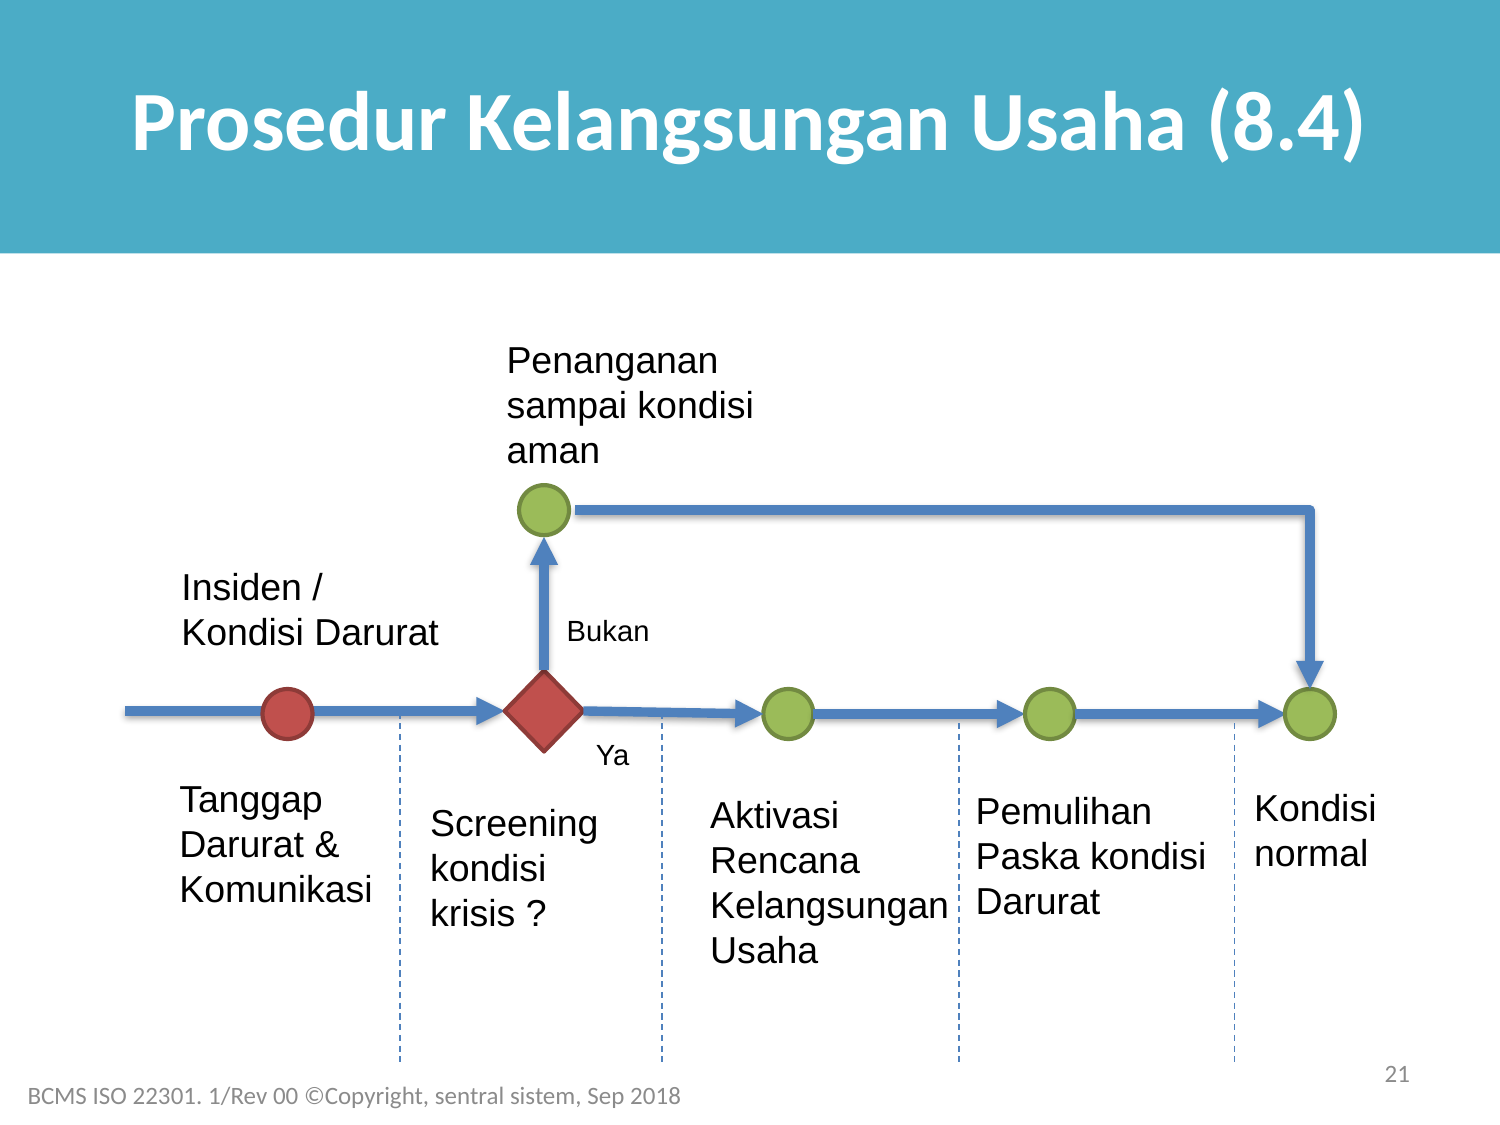

# Prosedur Kelangsungan Usaha (8.4)
Penanganan
sampai kondisi
aman

Insiden /
Kondisi Darurat
Bukan

Ya
Tanggap
Darurat &
Komunikasi
Kondisi
normal
Pemulihan
Paska kondisi
Darurat
Aktivasi
Rencana
Kelangsungan
Usaha
Screening kondisi krisis ?
21
BCMS ISO 22301. 1/Rev 00 ©Copyright, sentral sistem, Sep 2018